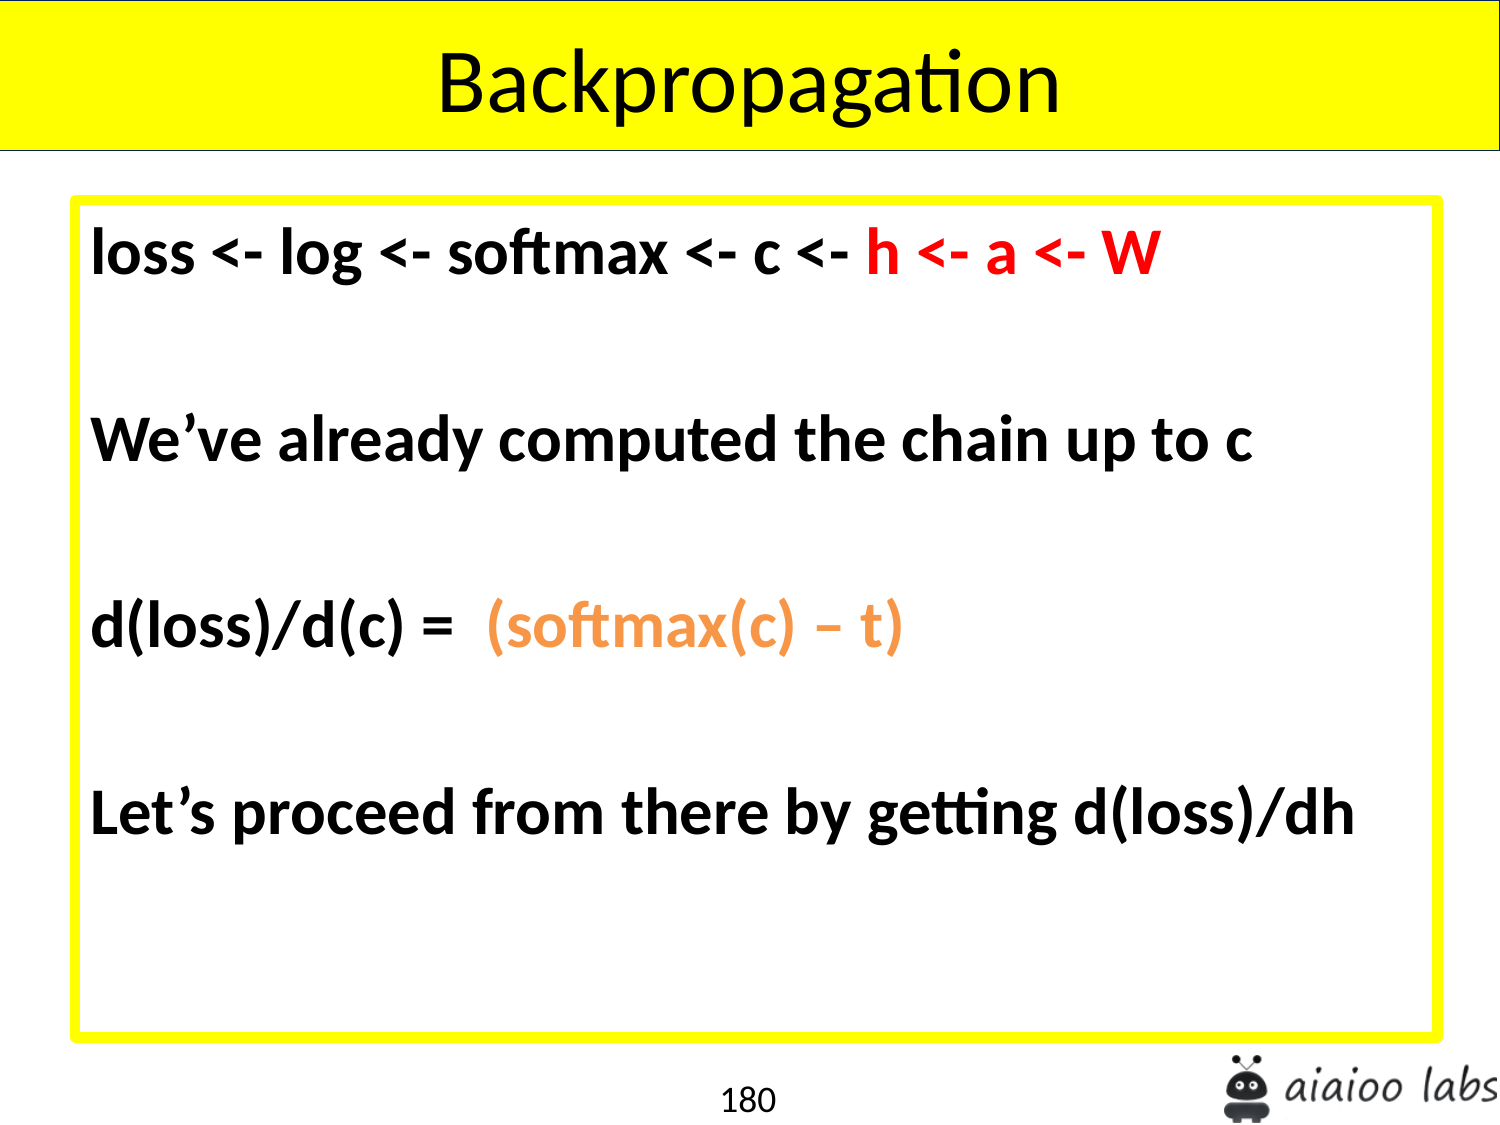

Backpropagation
loss <- log <- softmax <- c <- h <- a <- W

We’ve already computed the chain up to c

d(loss)/d(c) =  (softmax(c) – t)

Let’s proceed from there by getting d(loss)/dh